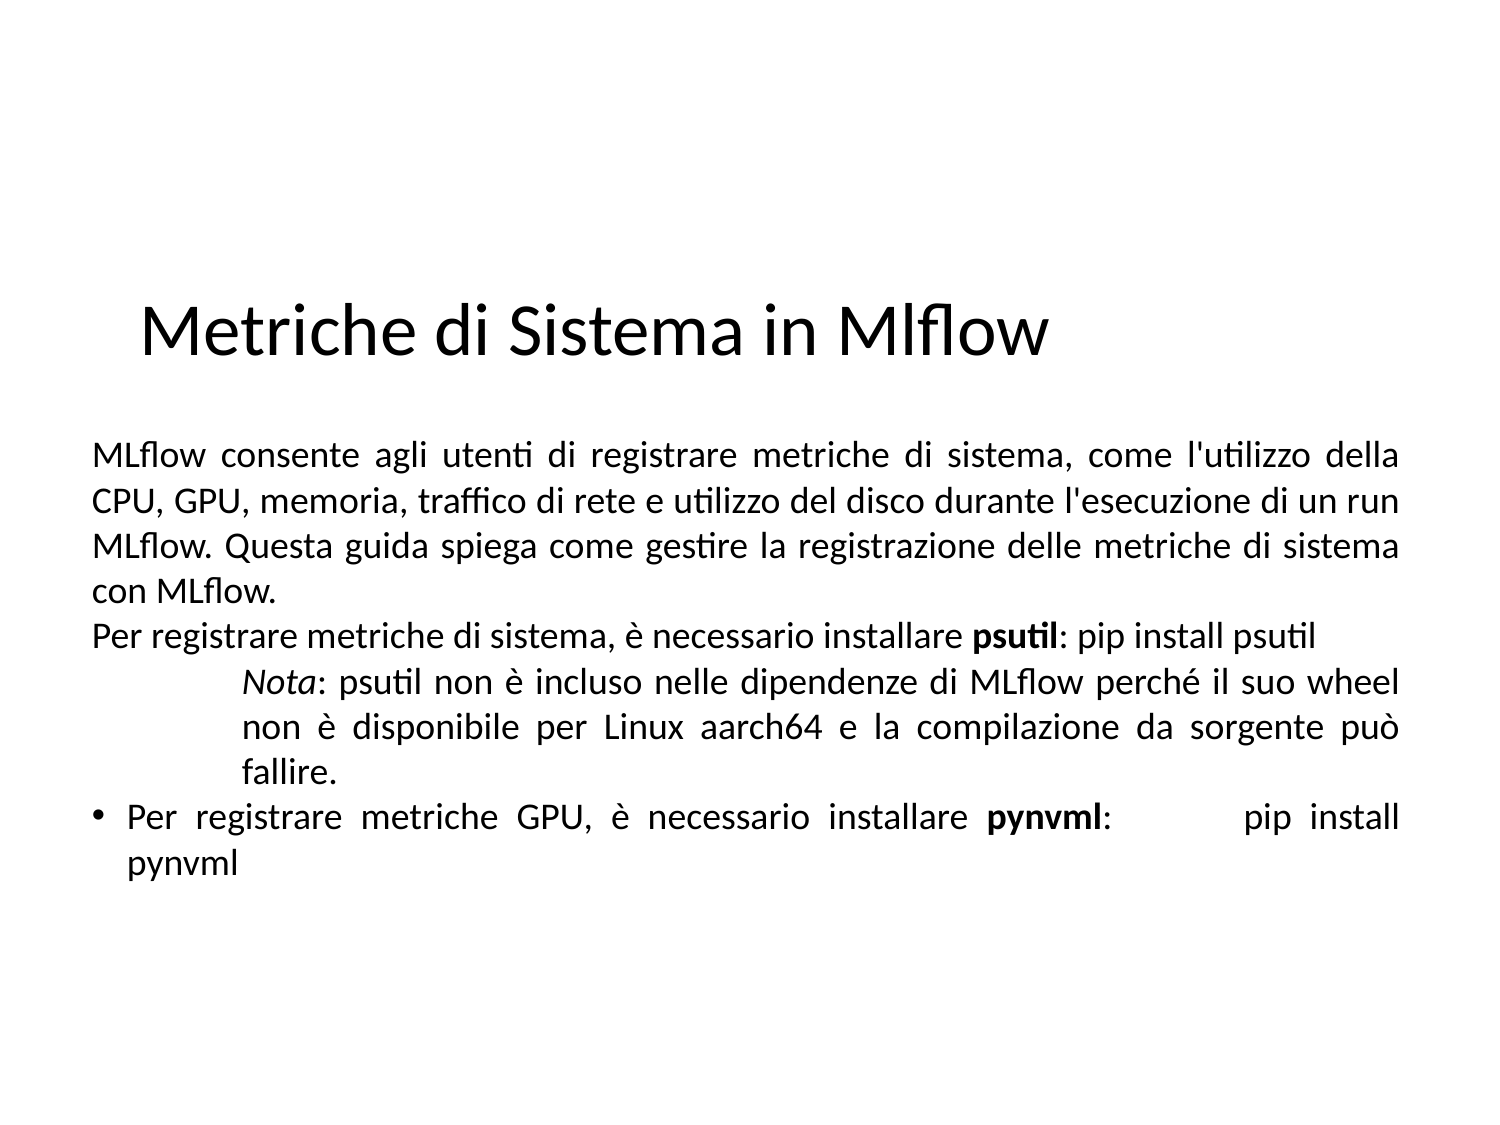

# Metriche di Sistema in Mlflow
MLflow consente agli utenti di registrare metriche di sistema, come l'utilizzo della CPU, GPU, memoria, traffico di rete e utilizzo del disco durante l'esecuzione di un run MLflow. Questa guida spiega come gestire la registrazione delle metriche di sistema con MLflow.
Per registrare metriche di sistema, è necessario installare psutil: pip install psutil
	Nota: psutil non è incluso nelle dipendenze di MLflow perché il suo wheel 	non è disponibile per Linux aarch64 e la compilazione da sorgente può 	fallire.
Per registrare metriche GPU, è necessario installare pynvml:	pip install pynvml